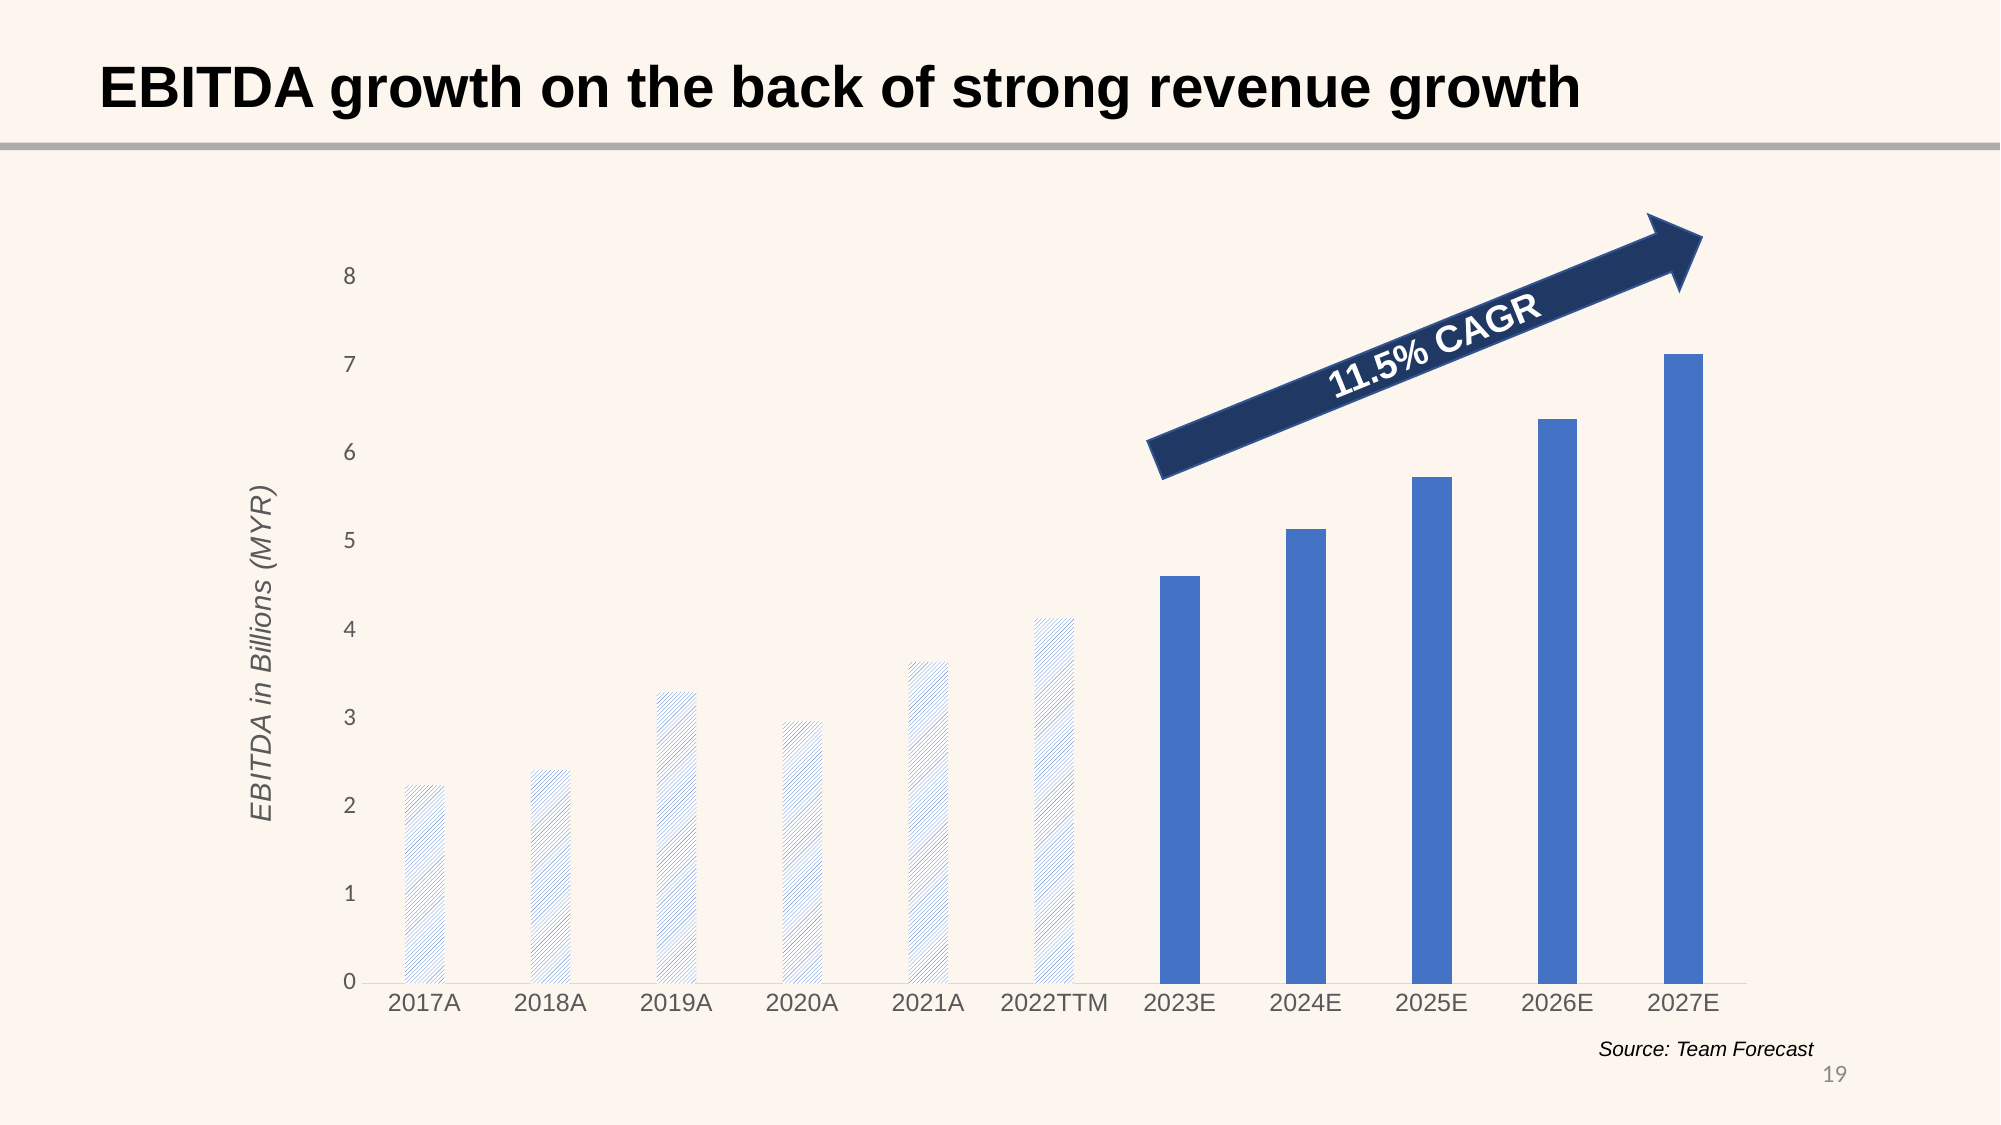

EBITDA growth on the back of strong revenue growth

### Chart

| Category |  |
|---|---|
| 2017A | 2.2503 |
| 2018A | 2.420176 |
| 2019A | 3.302202 |
| 2020A | 2.972723 |
| 2021A | 3.647874 |
| 2022TTM | 4.1432 |
| 2023E | 4.62584708264 |
| 2024E | 5.1521780860351996 |
| 2025E | 5.74218463727809 |
| 2026E | 6.40366607980437 |
| 2027E | 7.14538324970015 |
11.5% CAGR

Source: Team Forecast
19